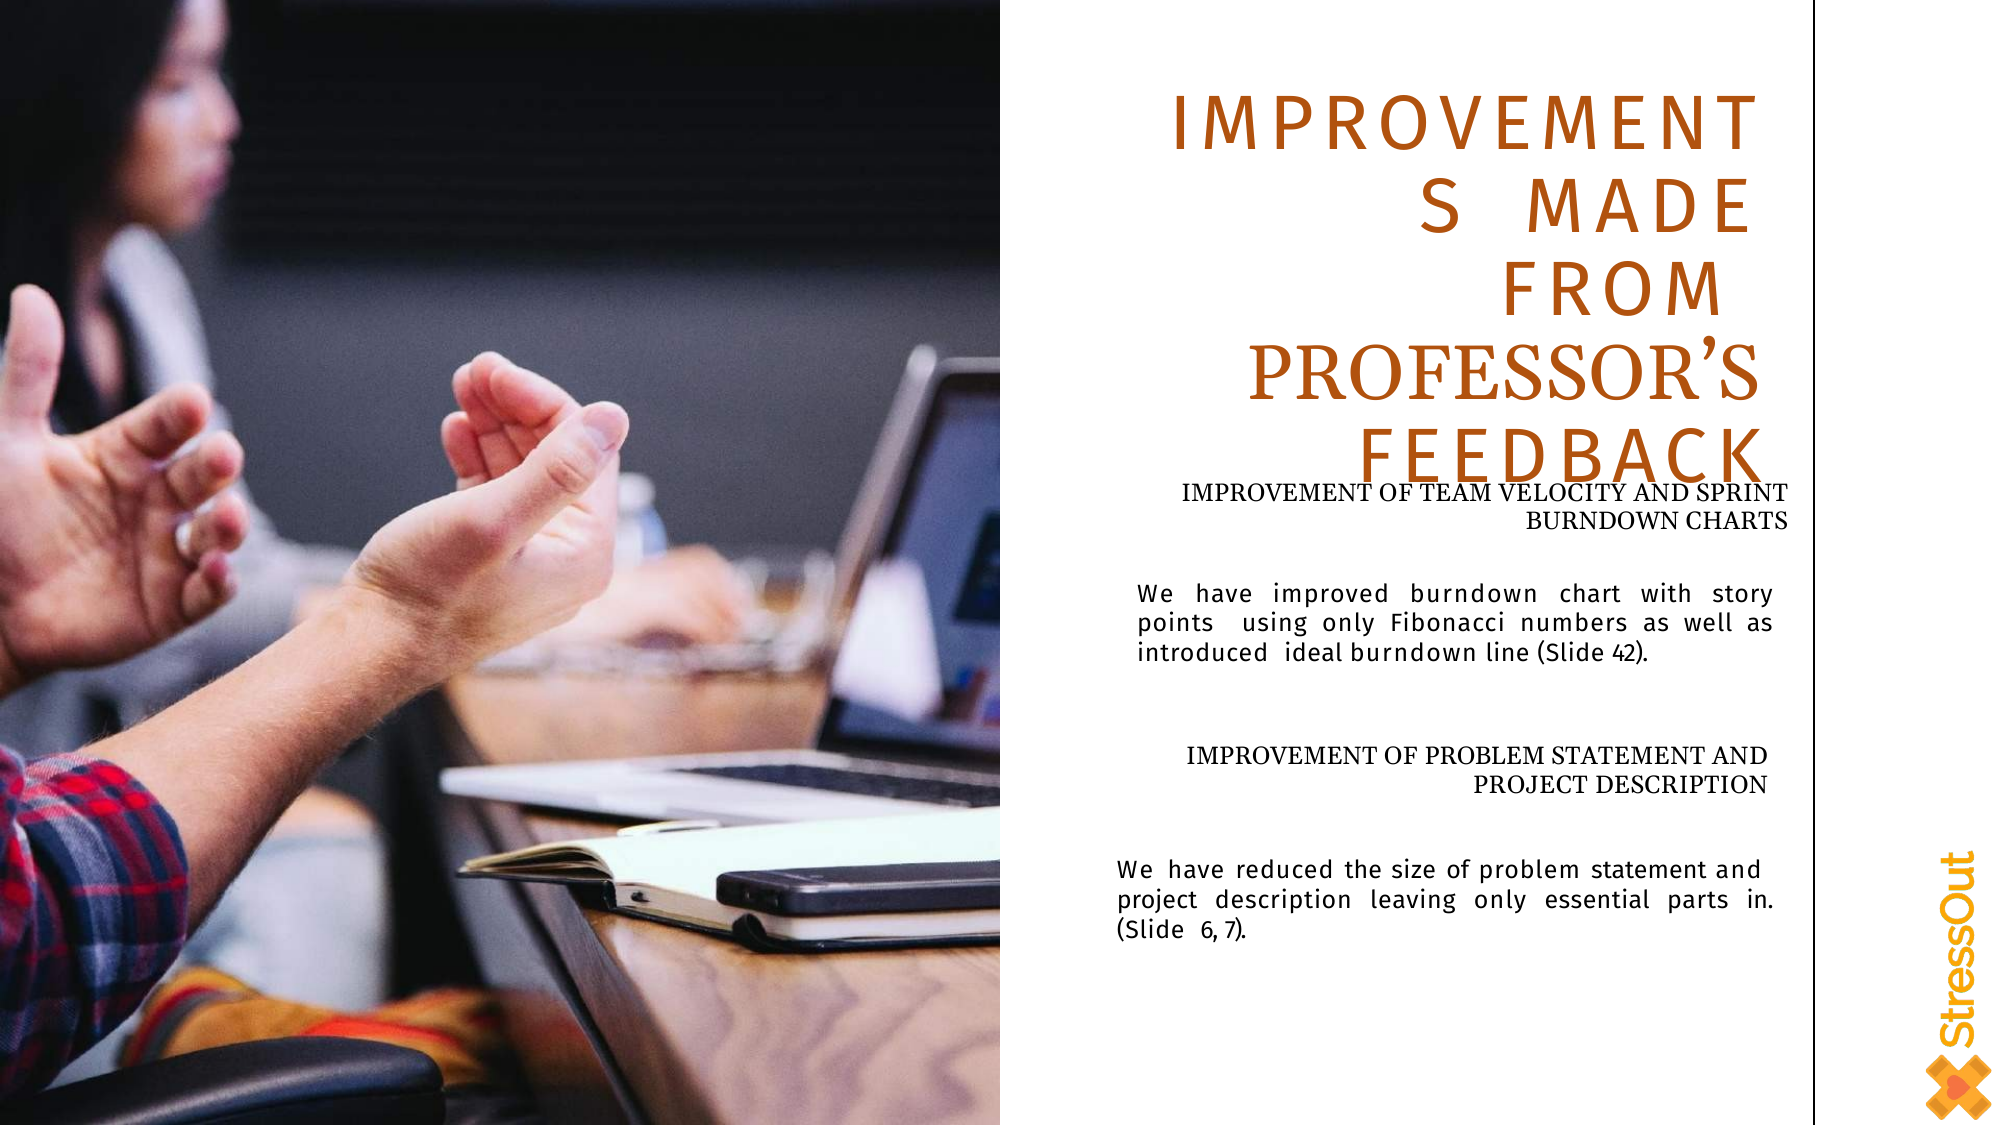

# IMPROVEMENTS  MADE FROM  PROFESSOR’S  FEEDBACK
IMPROVEMENT OF TEAM VELOCITY AND SPRINT
BURNDOWN CHARTS

We have improved burndown chart with story points  using only Fibonacci numbers as well as introduced  ideal burndown line (Slide 42).
IMPROVEMENT OF PROBLEM STATEMENT AND
PROJECT DESCRIPTION

We have reduced the size of problem statement and  project description leaving only essential parts in. (Slide  6, 7).